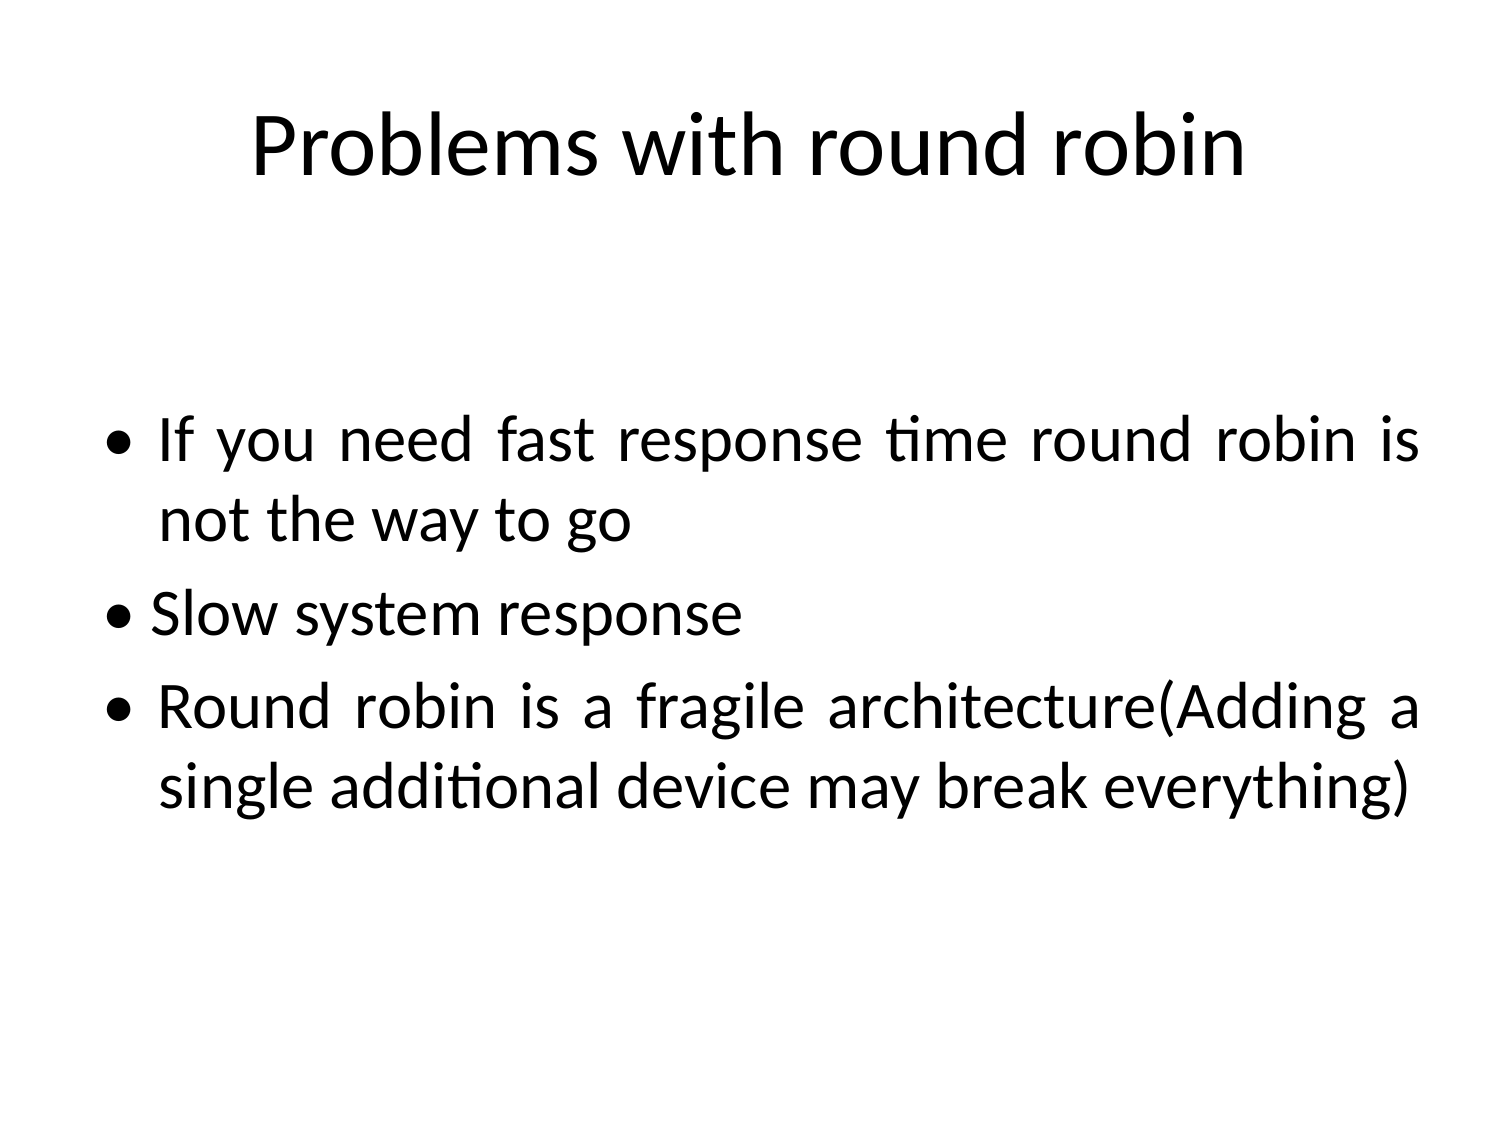

# Problems with round robin
• If you need fast response time round robin is not the way to go
• Slow system response
• Round robin is a fragile architecture(Adding a single additional device may break everything)